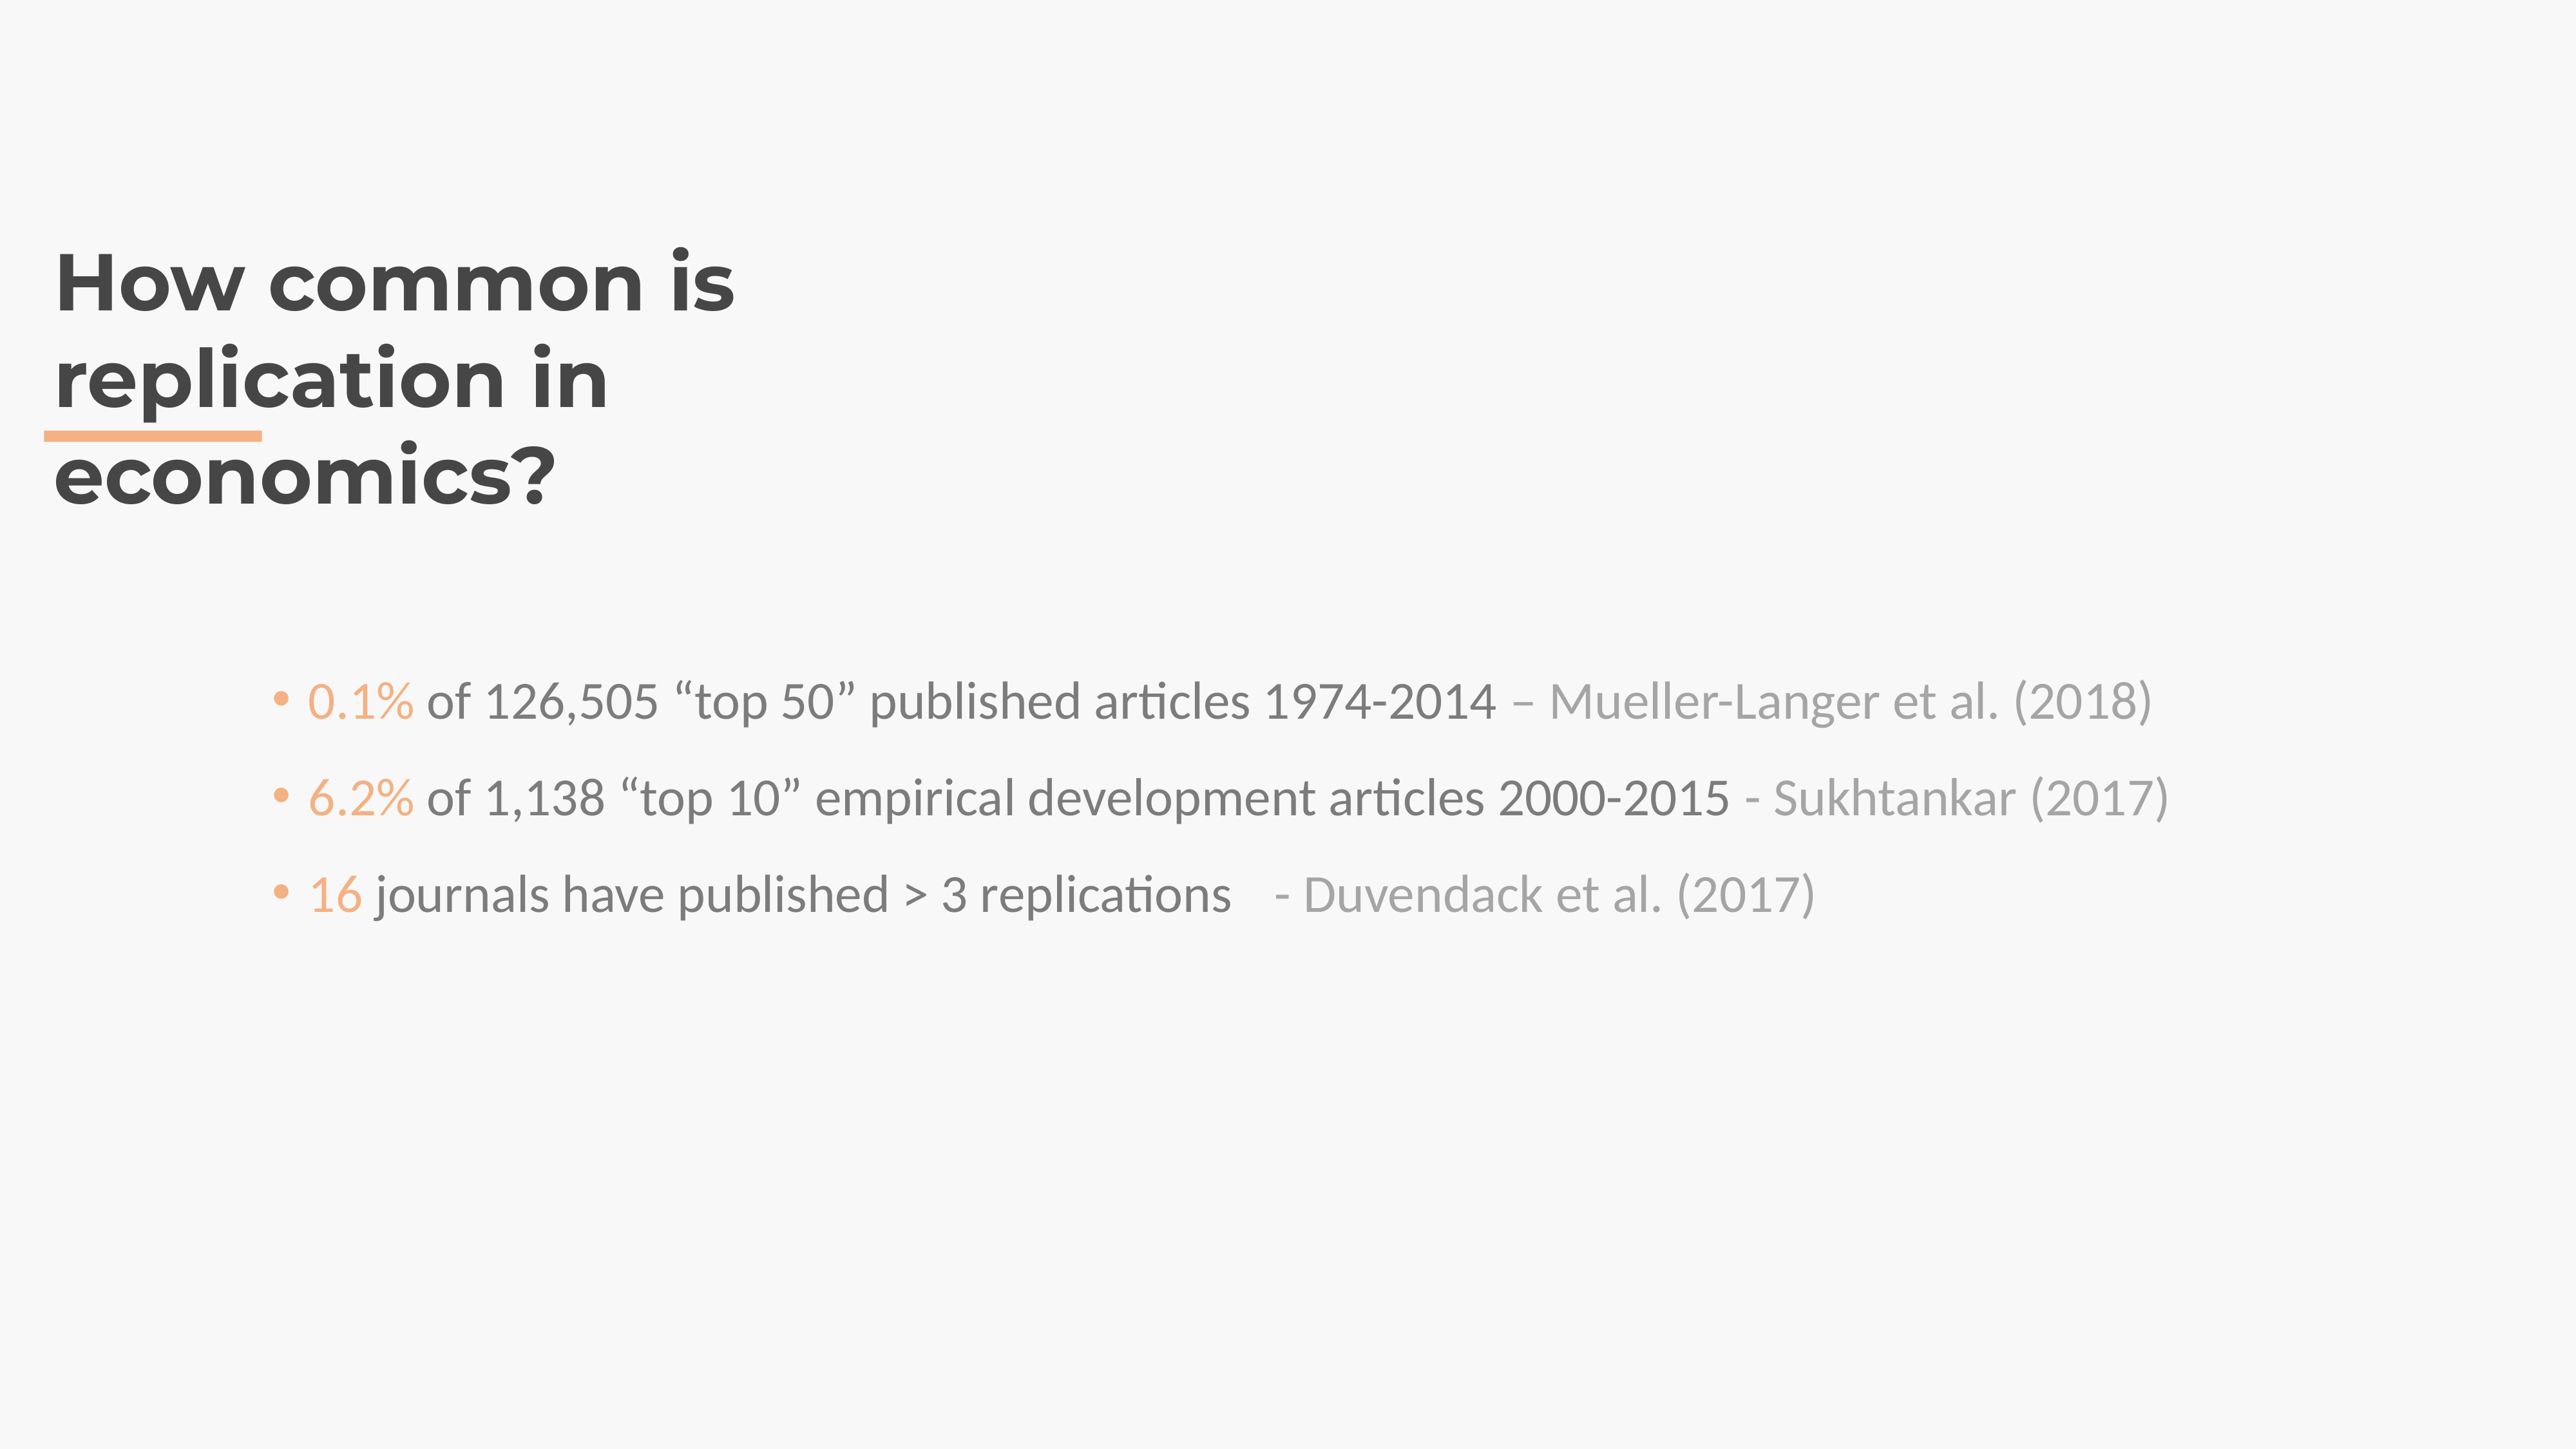

How common is replication in economics?

0.1% of 126,505 “top 50” published articles 1974-2014 – Mueller-Langer et al. (2018)
6.2% of 1,138 “top 10” empirical development articles 2000-2015 - Sukhtankar (2017)
16 journals have published > 3 replications	- Duvendack et al. (2017)